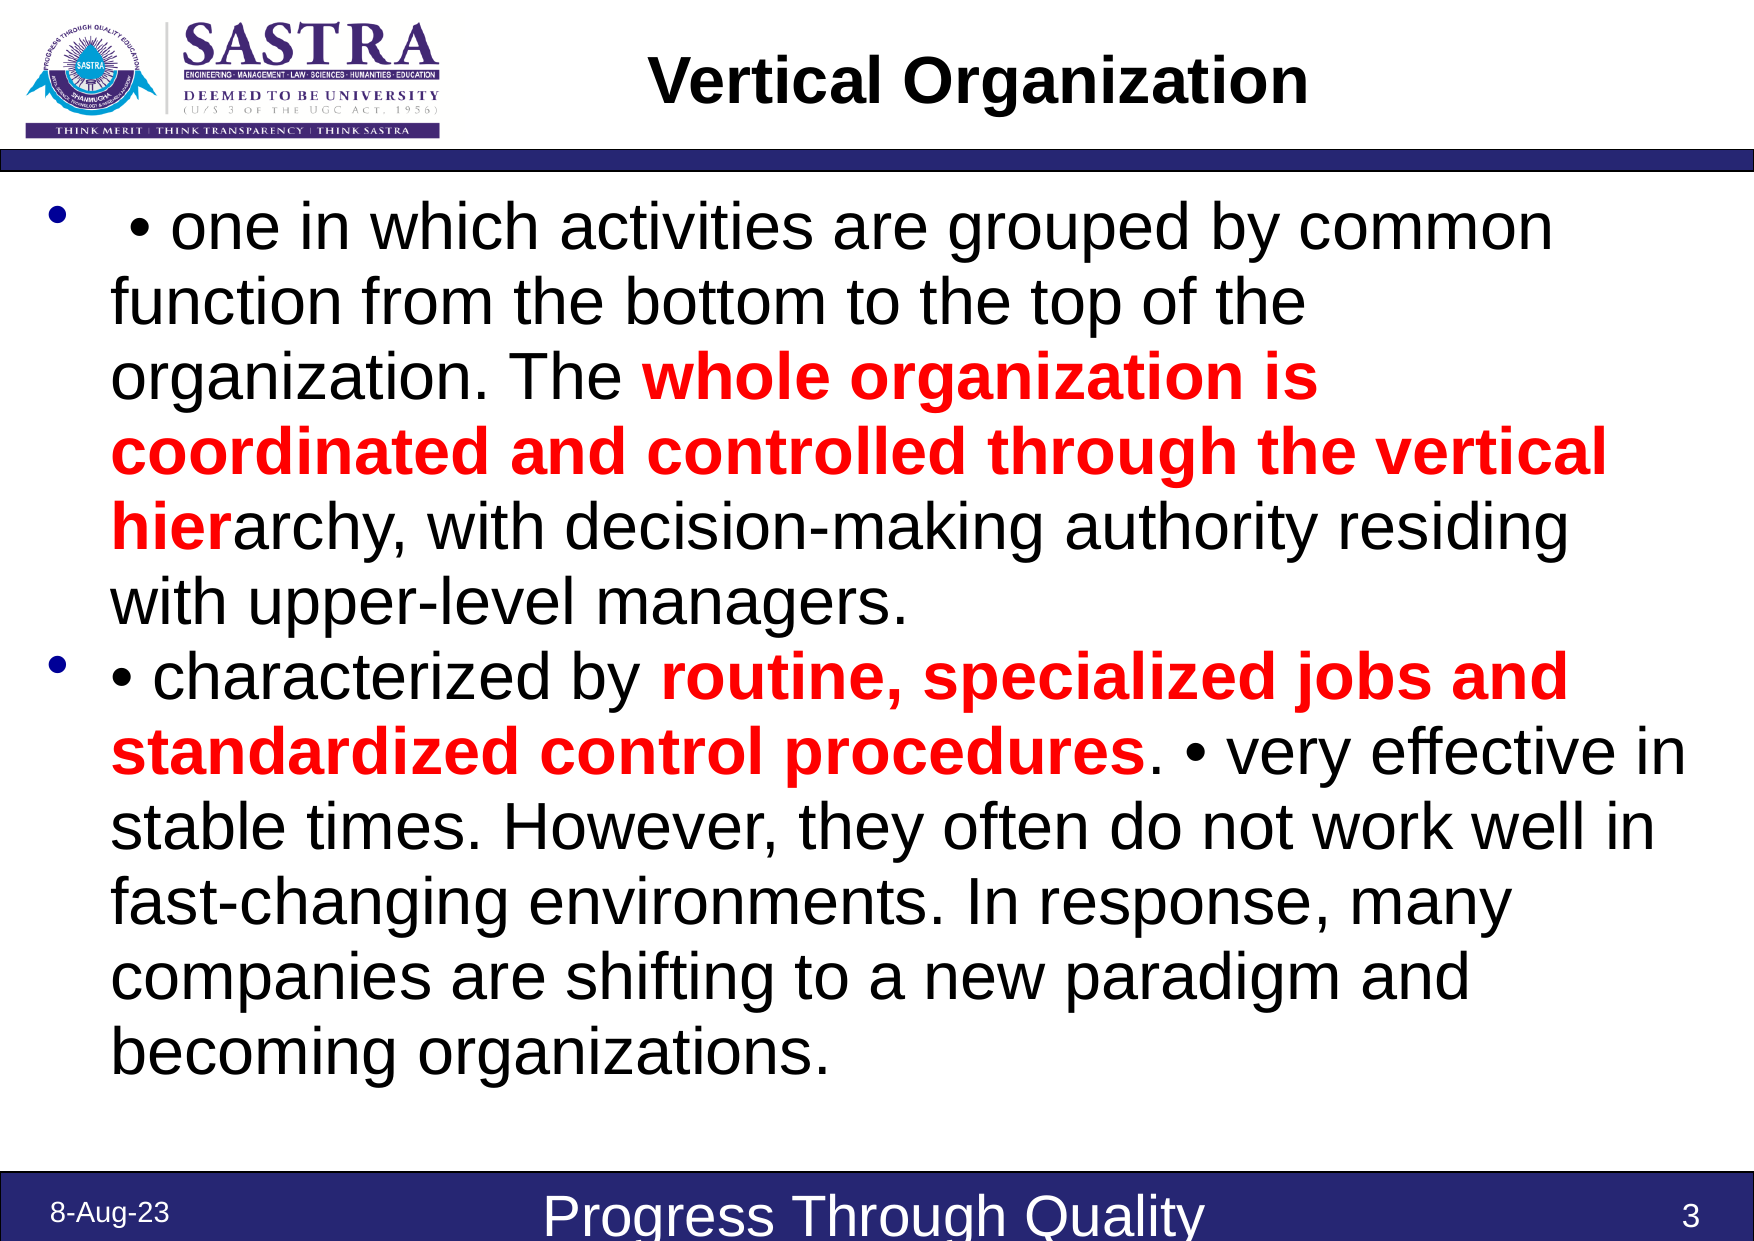

# Vertical Organization
 • one in which activities are grouped by common function from the bottom to the top of the organization. The whole organization is coordinated and controlled through the vertical hierarchy, with decision-making authority residing with upper-level managers.
• characterized by routine, specialized jobs and standardized control procedures. • very effective in stable times. However, they often do not work well in fast-changing environments. In response, many companies are shifting to a new paradigm and becoming organizations.
8-Aug-23
3